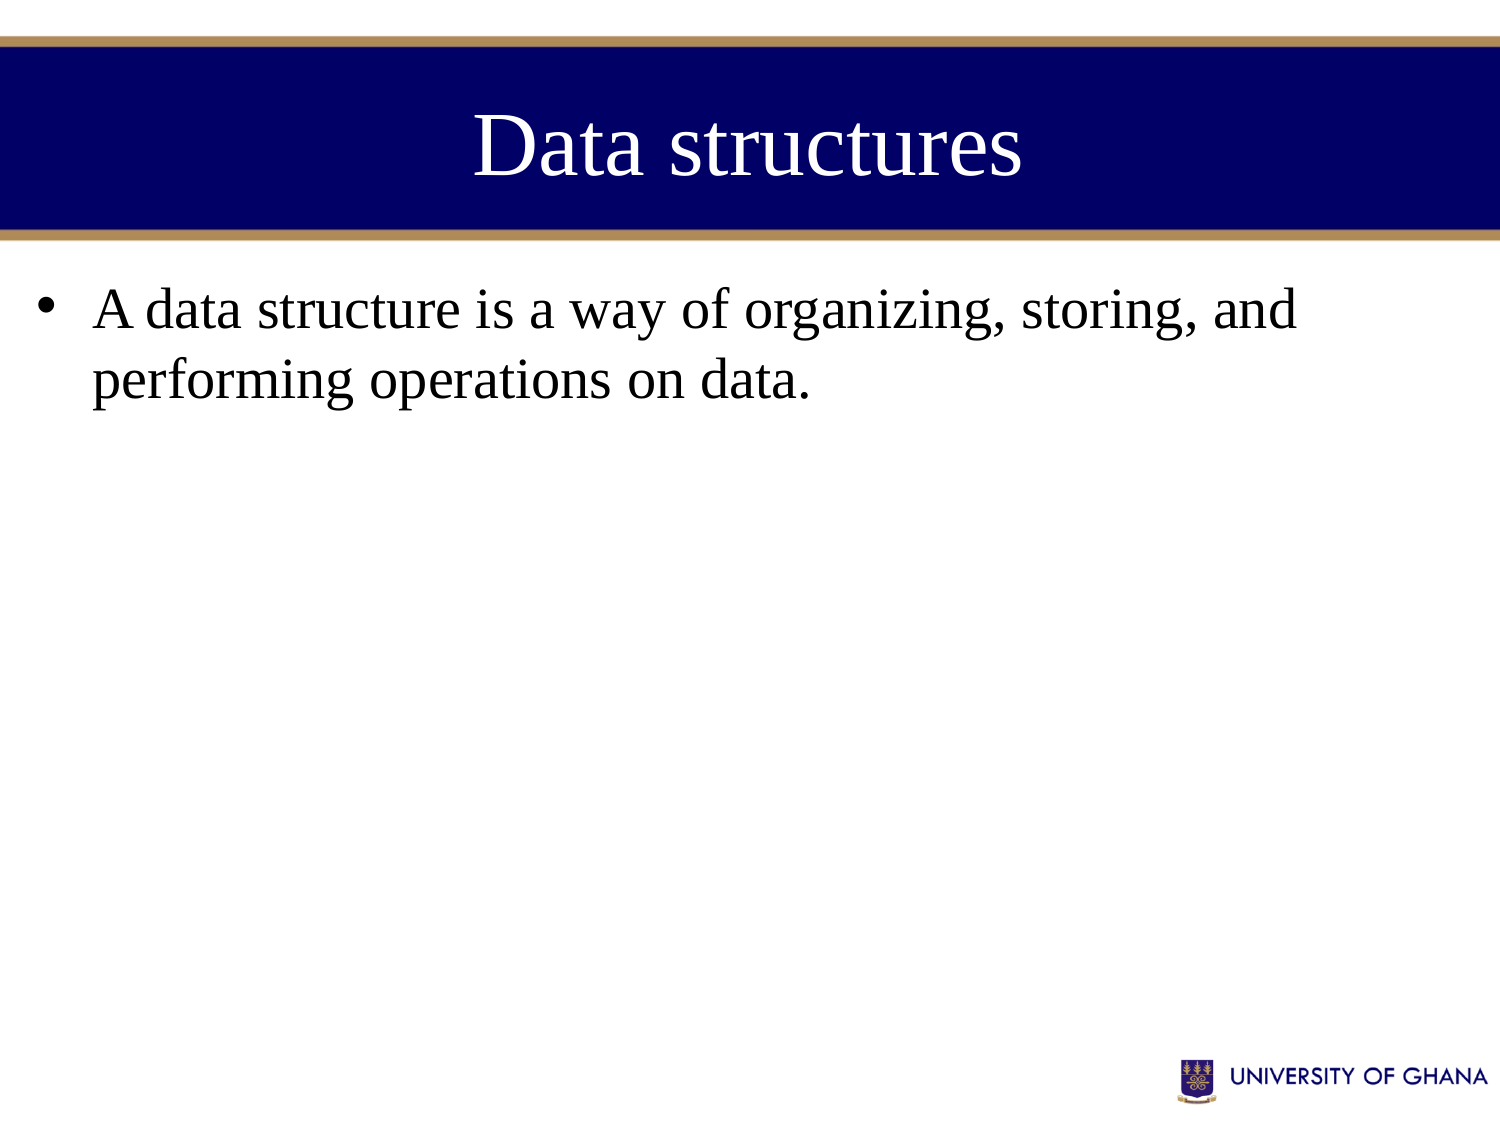

# Data structures
A data structure is a way of organizing, storing, and performing operations on data.